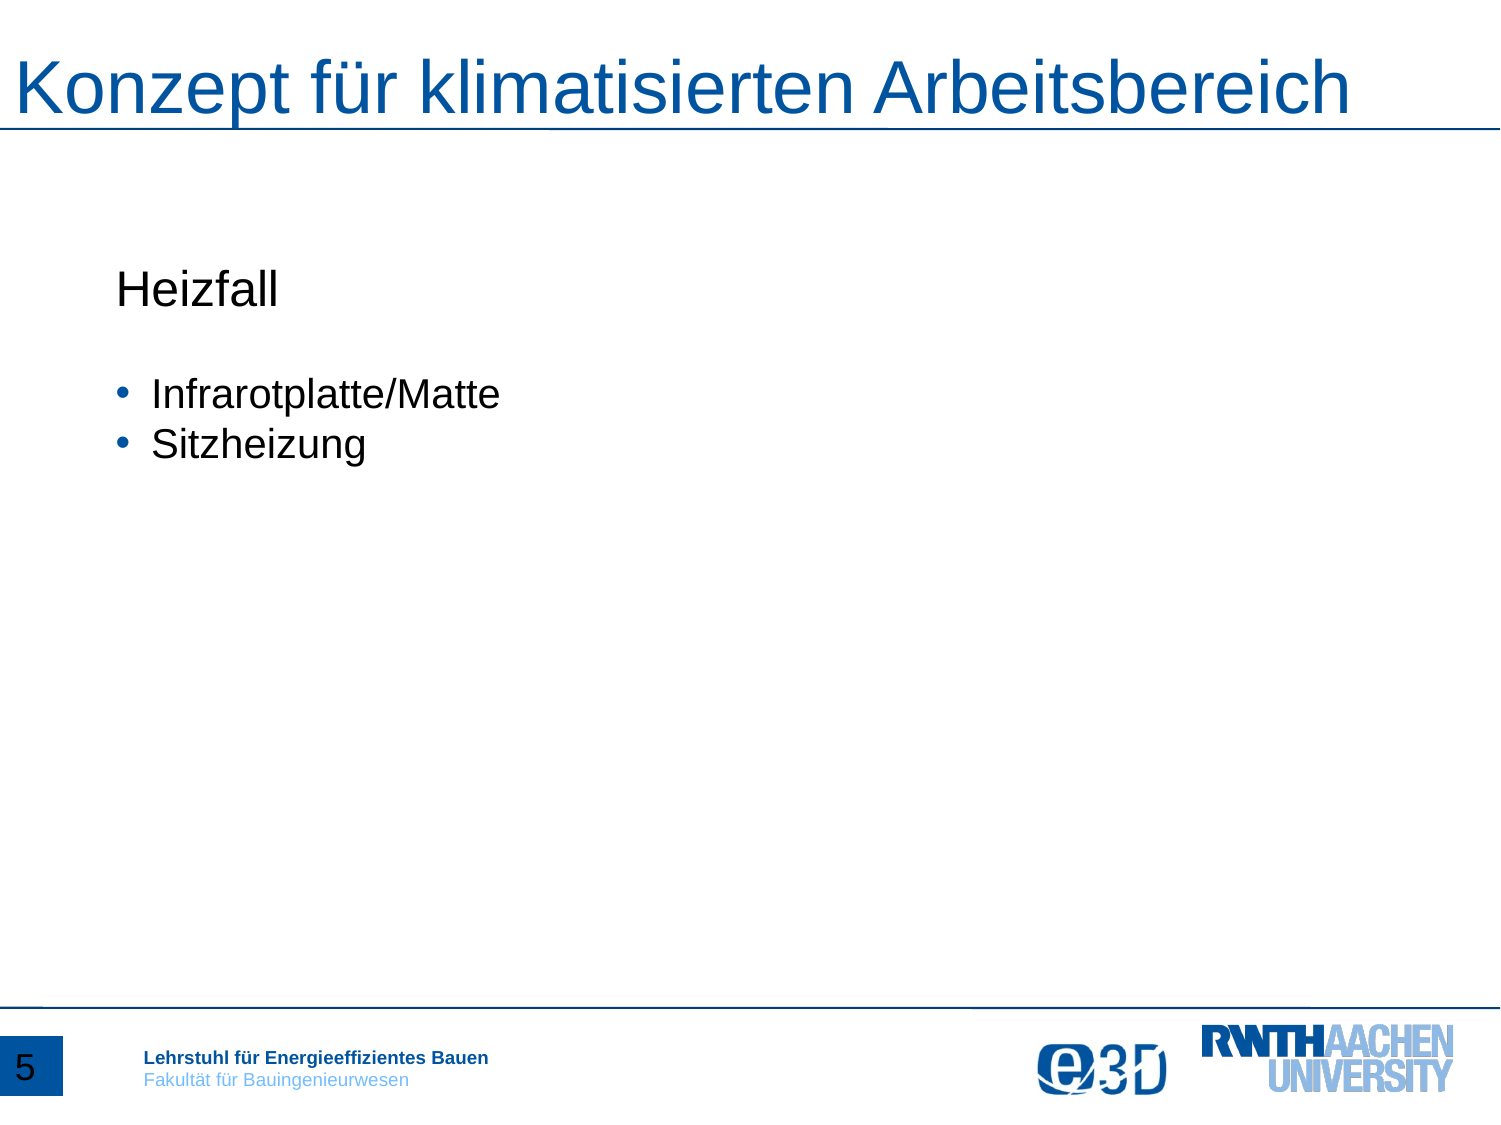

# Konzept für klimatisierten Arbeitsbereich
Heizfall

Infrarotplatte/Matte
Sitzheizung

5